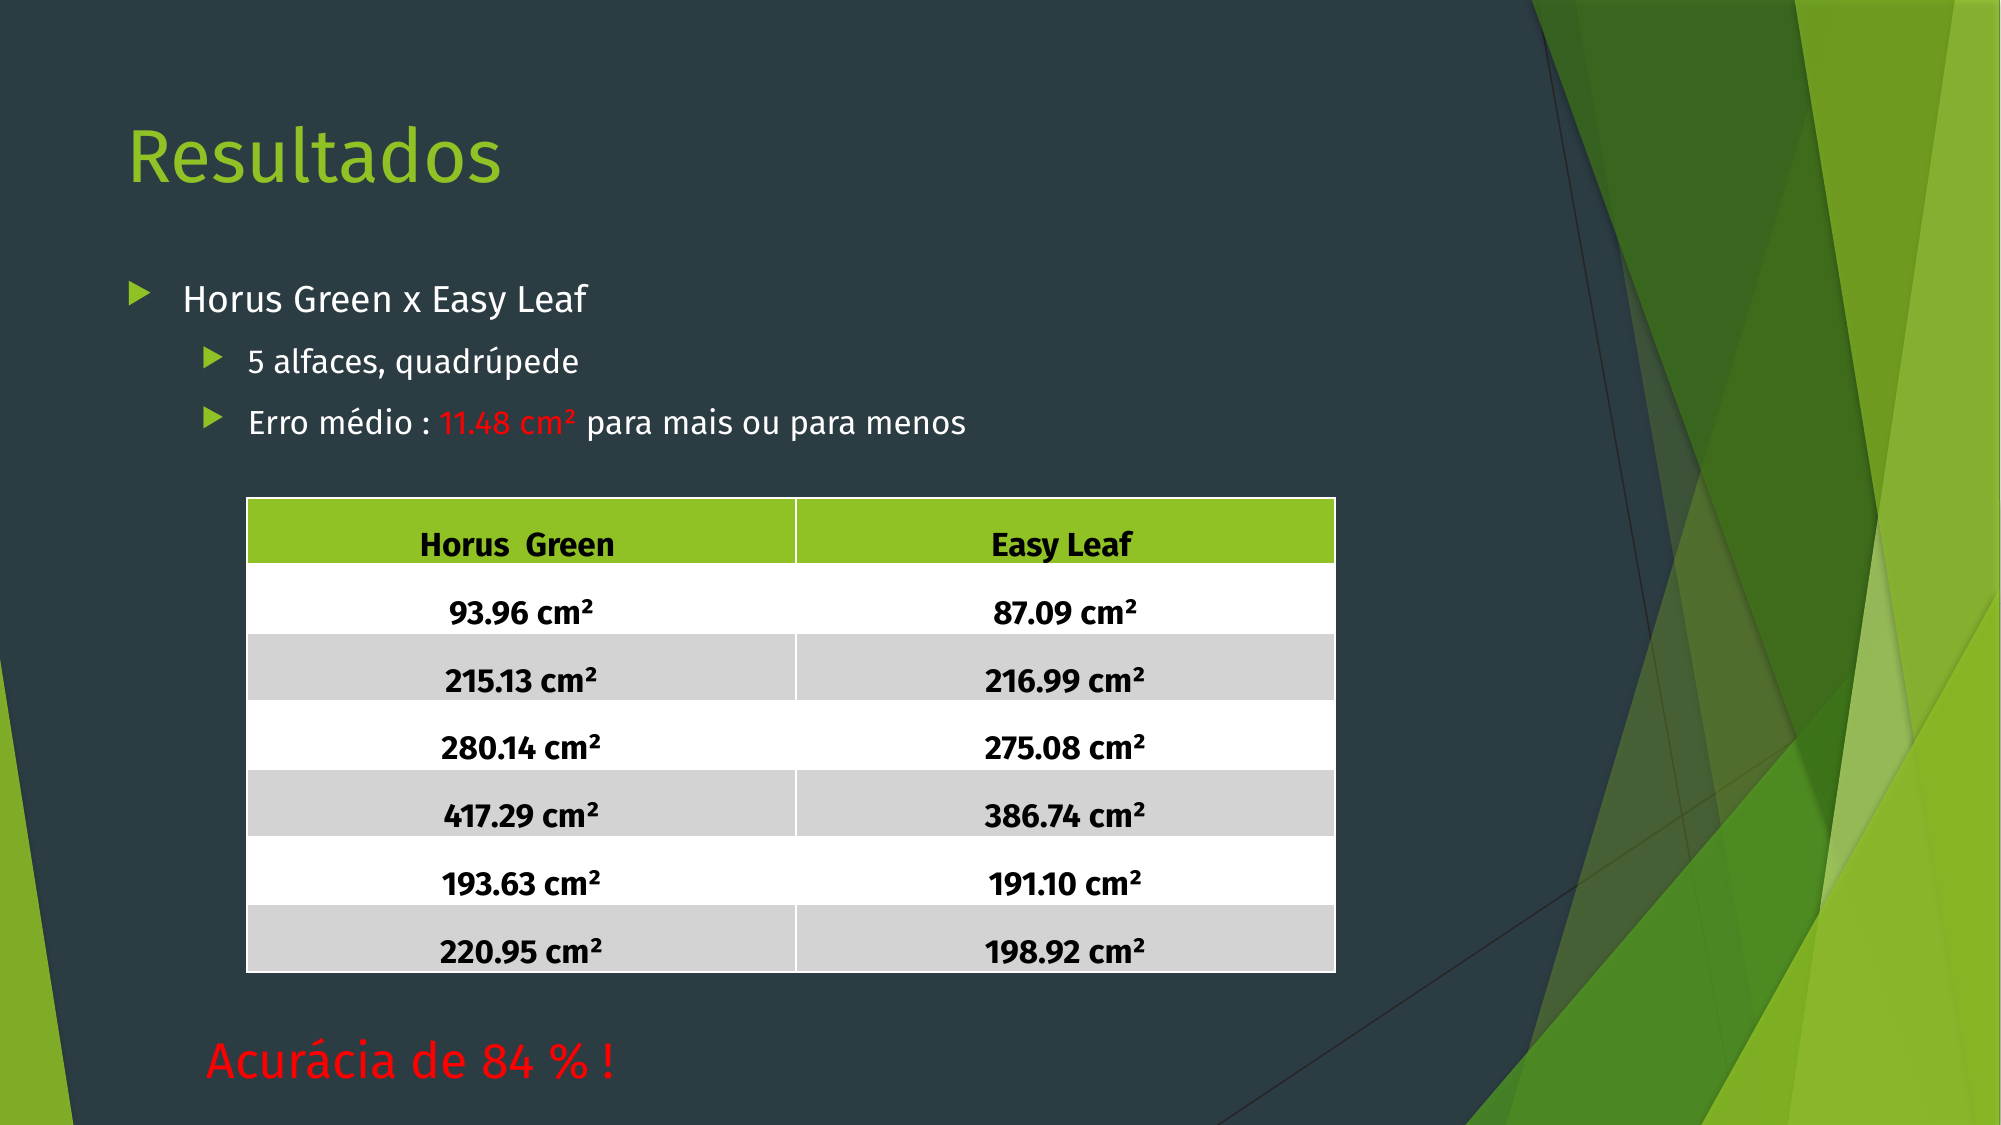

# Resultados
Horus Green x Easy Leaf
5 alfaces, quadrúpede
Erro médio : 11.48 cm² para mais ou para menos

| Horus Green | Easy Leaf |
| --- | --- |
| 93.96 cm² | 87.09 cm² |
| 215.13 cm² | 216.99 cm² |
| 280.14 cm² | 275.08 cm² |
| 417.29 cm² | 386.74 cm² |
| 193.63 cm² | 191.10 cm² |
| 220.95 cm² | 198.92 cm² |
Acurácia de 84 % !